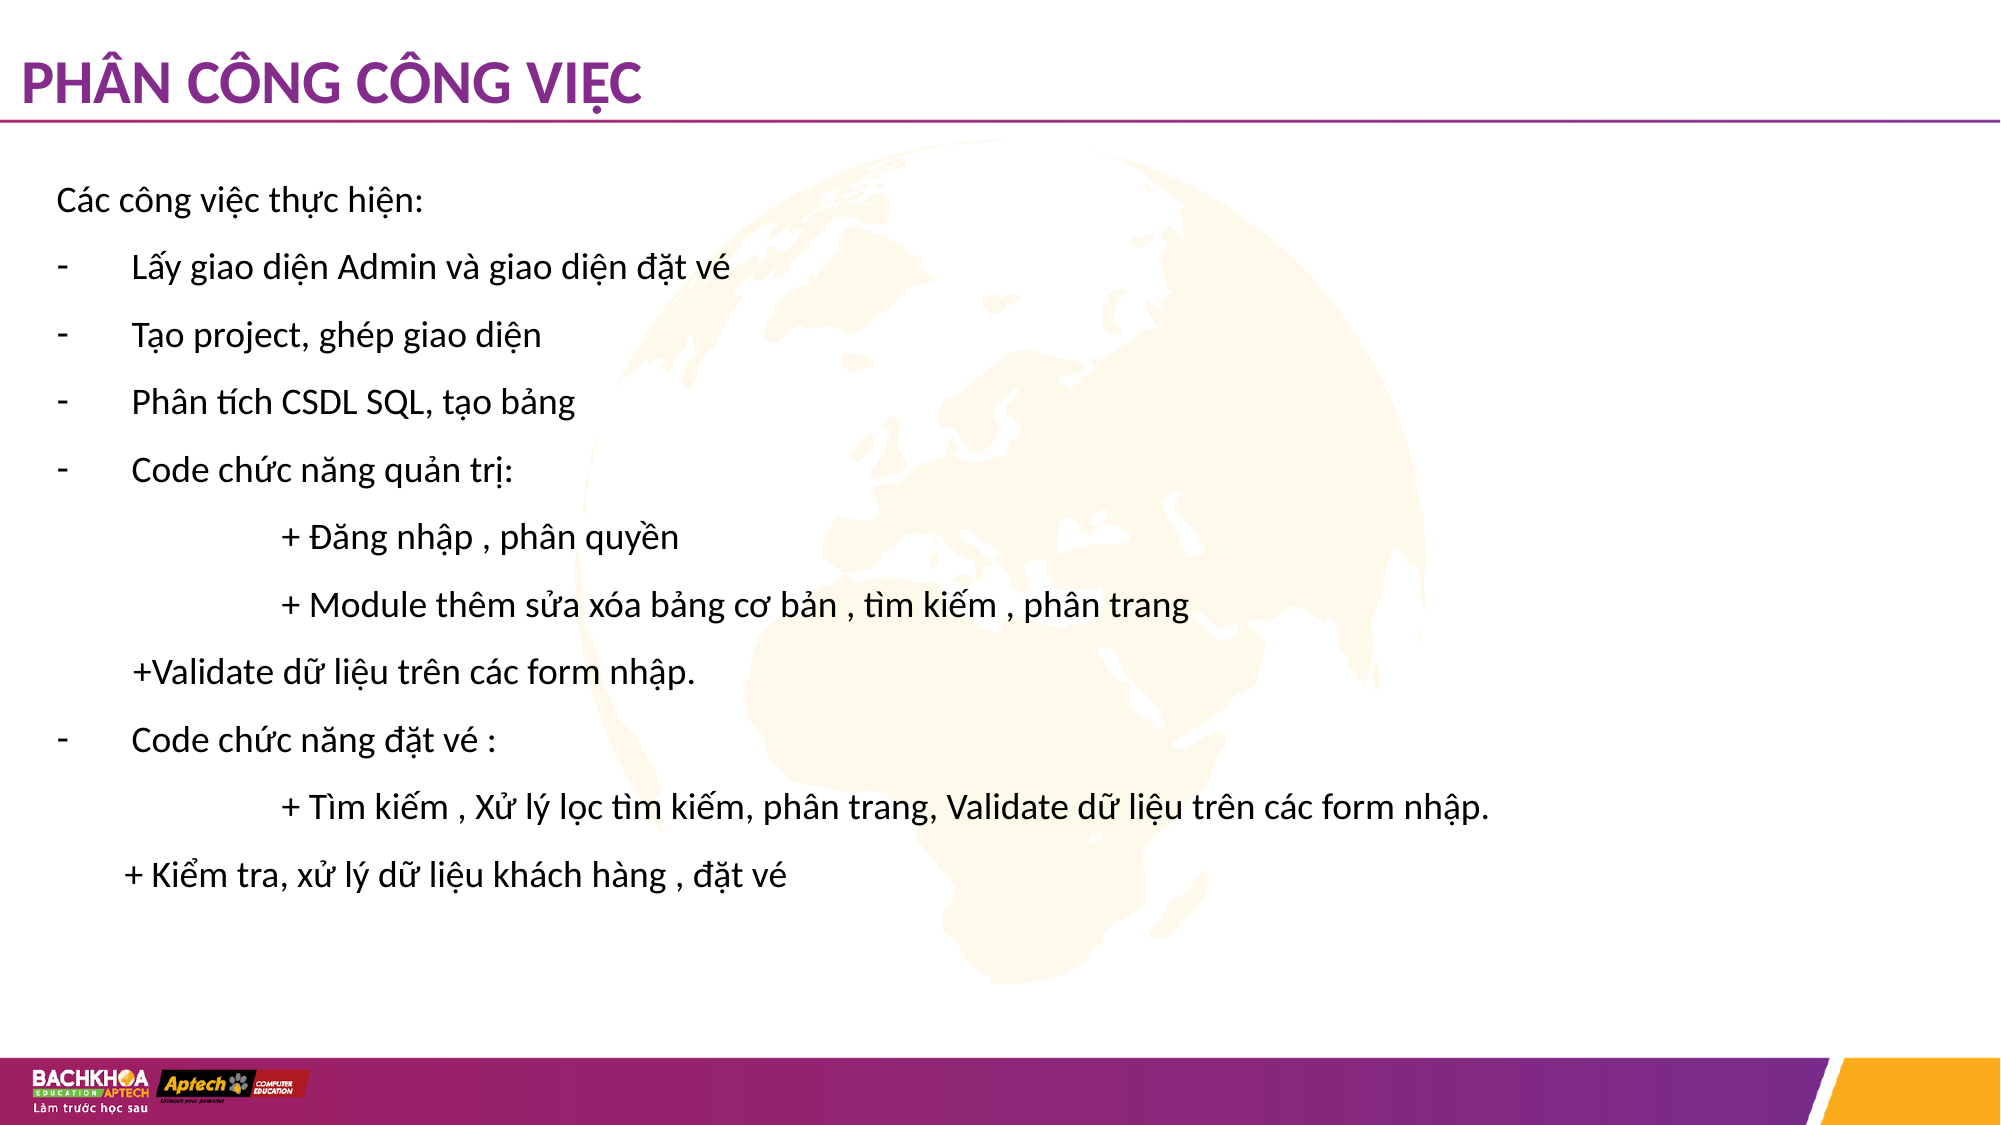

# PHÂN CÔNG CÔNG VIỆC
Các công việc thực hiện:
Lấy giao diện Admin và giao diện đặt vé
Tạo project, ghép giao diện
Phân tích CSDL SQL, tạo bảng
Code chức năng quản trị:
	+ Đăng nhập , phân quyền
	+ Module thêm sửa xóa bảng cơ bản , tìm kiếm , phân trang
         +Validate dữ liệu trên các form nhập.
Code chức năng đặt vé :
	+ Tìm kiếm , Xử lý lọc tìm kiếm, phân trang, Validate dữ liệu trên các form nhập.
        + Kiểm tra, xử lý dữ liệu khách hàng , đặt vé